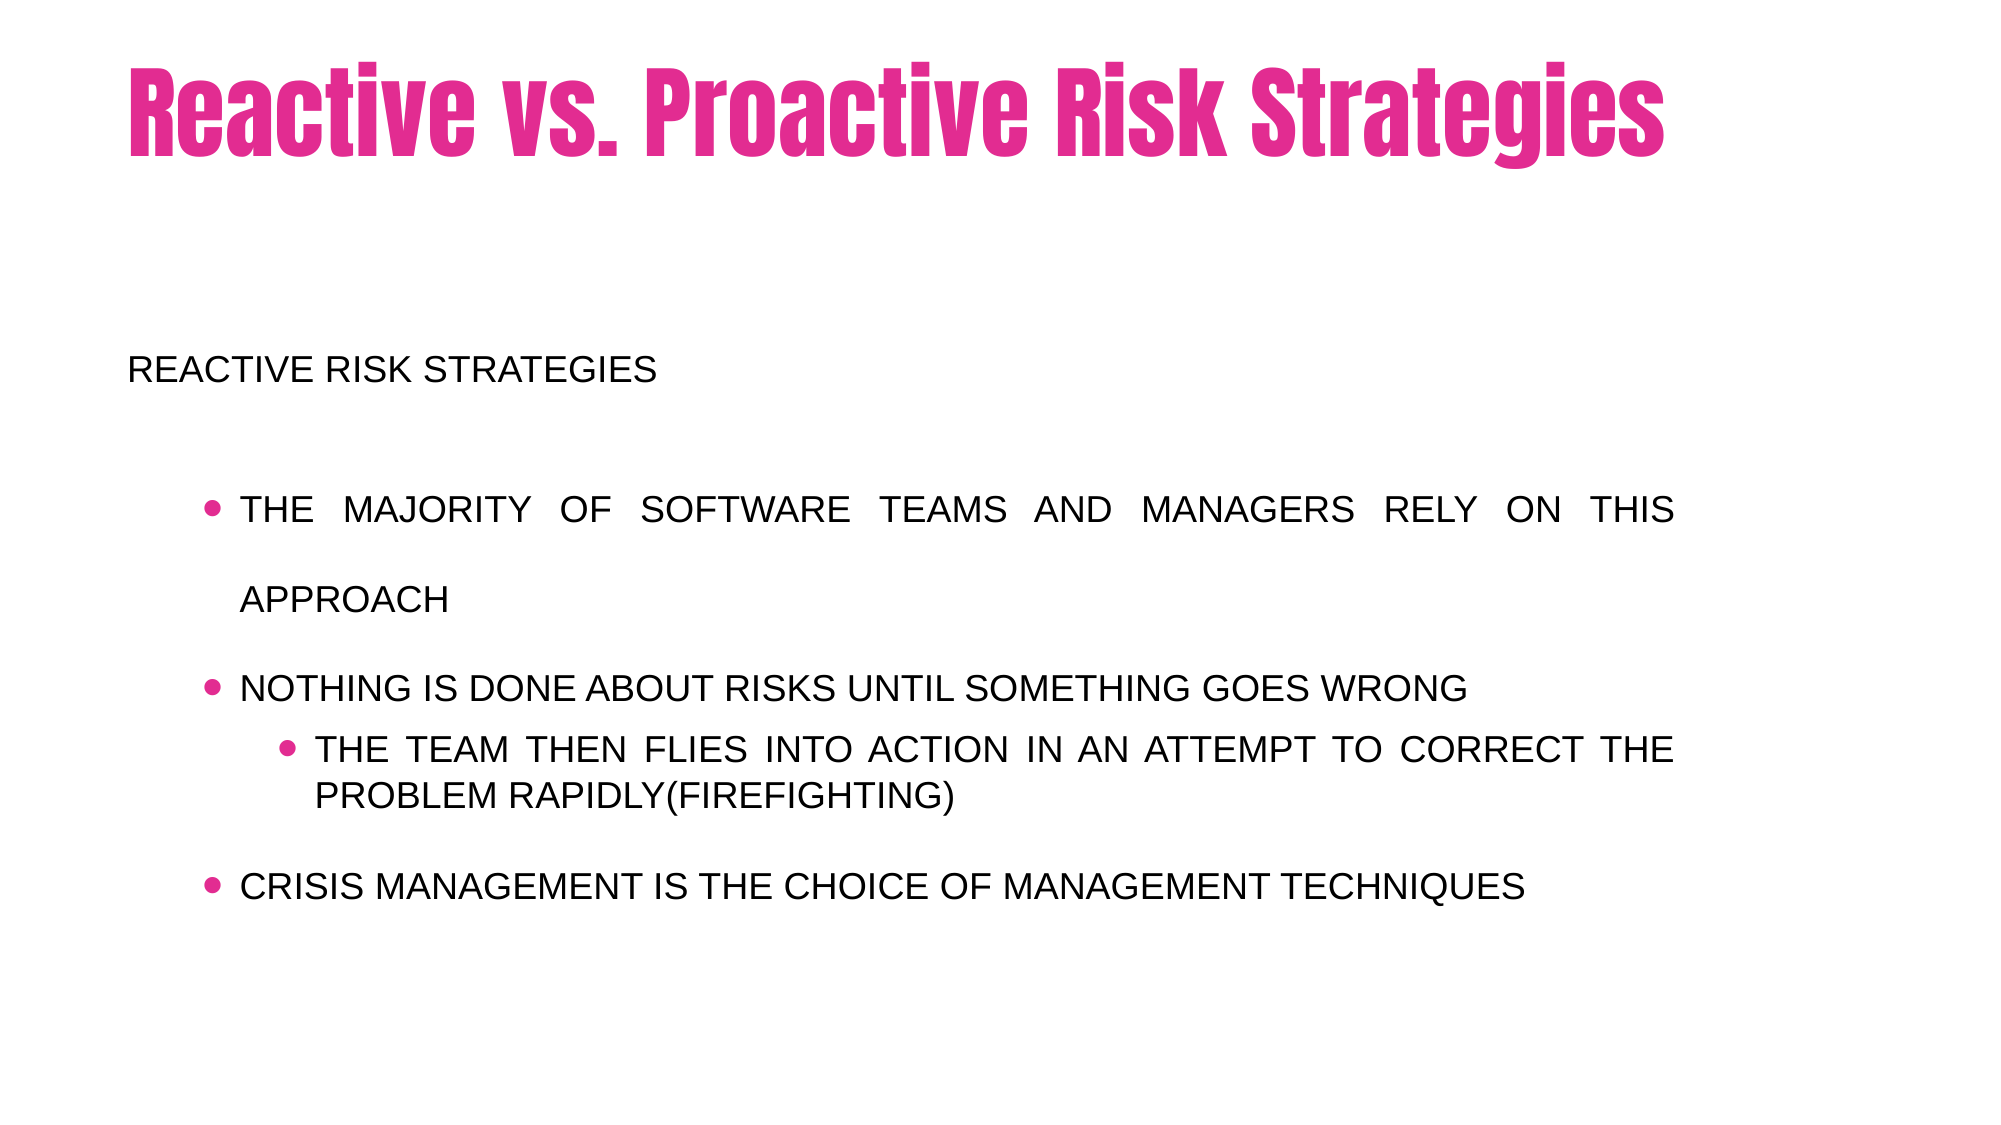

# Reactive vs. Proactive Risk Strategies
REACTIVE RISK STRATEGIES

THE MAJORITY OF SOFTWARE TEAMS AND MANAGERS RELY ON THIS APPROACH
NOTHING IS DONE ABOUT RISKS UNTIL SOMETHING GOES WRONG
THE TEAM THEN FLIES INTO ACTION IN AN ATTEMPT TO CORRECT THE PROBLEM RAPIDLY(FIREFIGHTING)
CRISIS MANAGEMENT IS THE CHOICE OF MANAGEMENT TECHNIQUES
RiSK manaGEmEnt
pRaKaSh.j
pSG cOLLEGE OF tEchnOLOGy